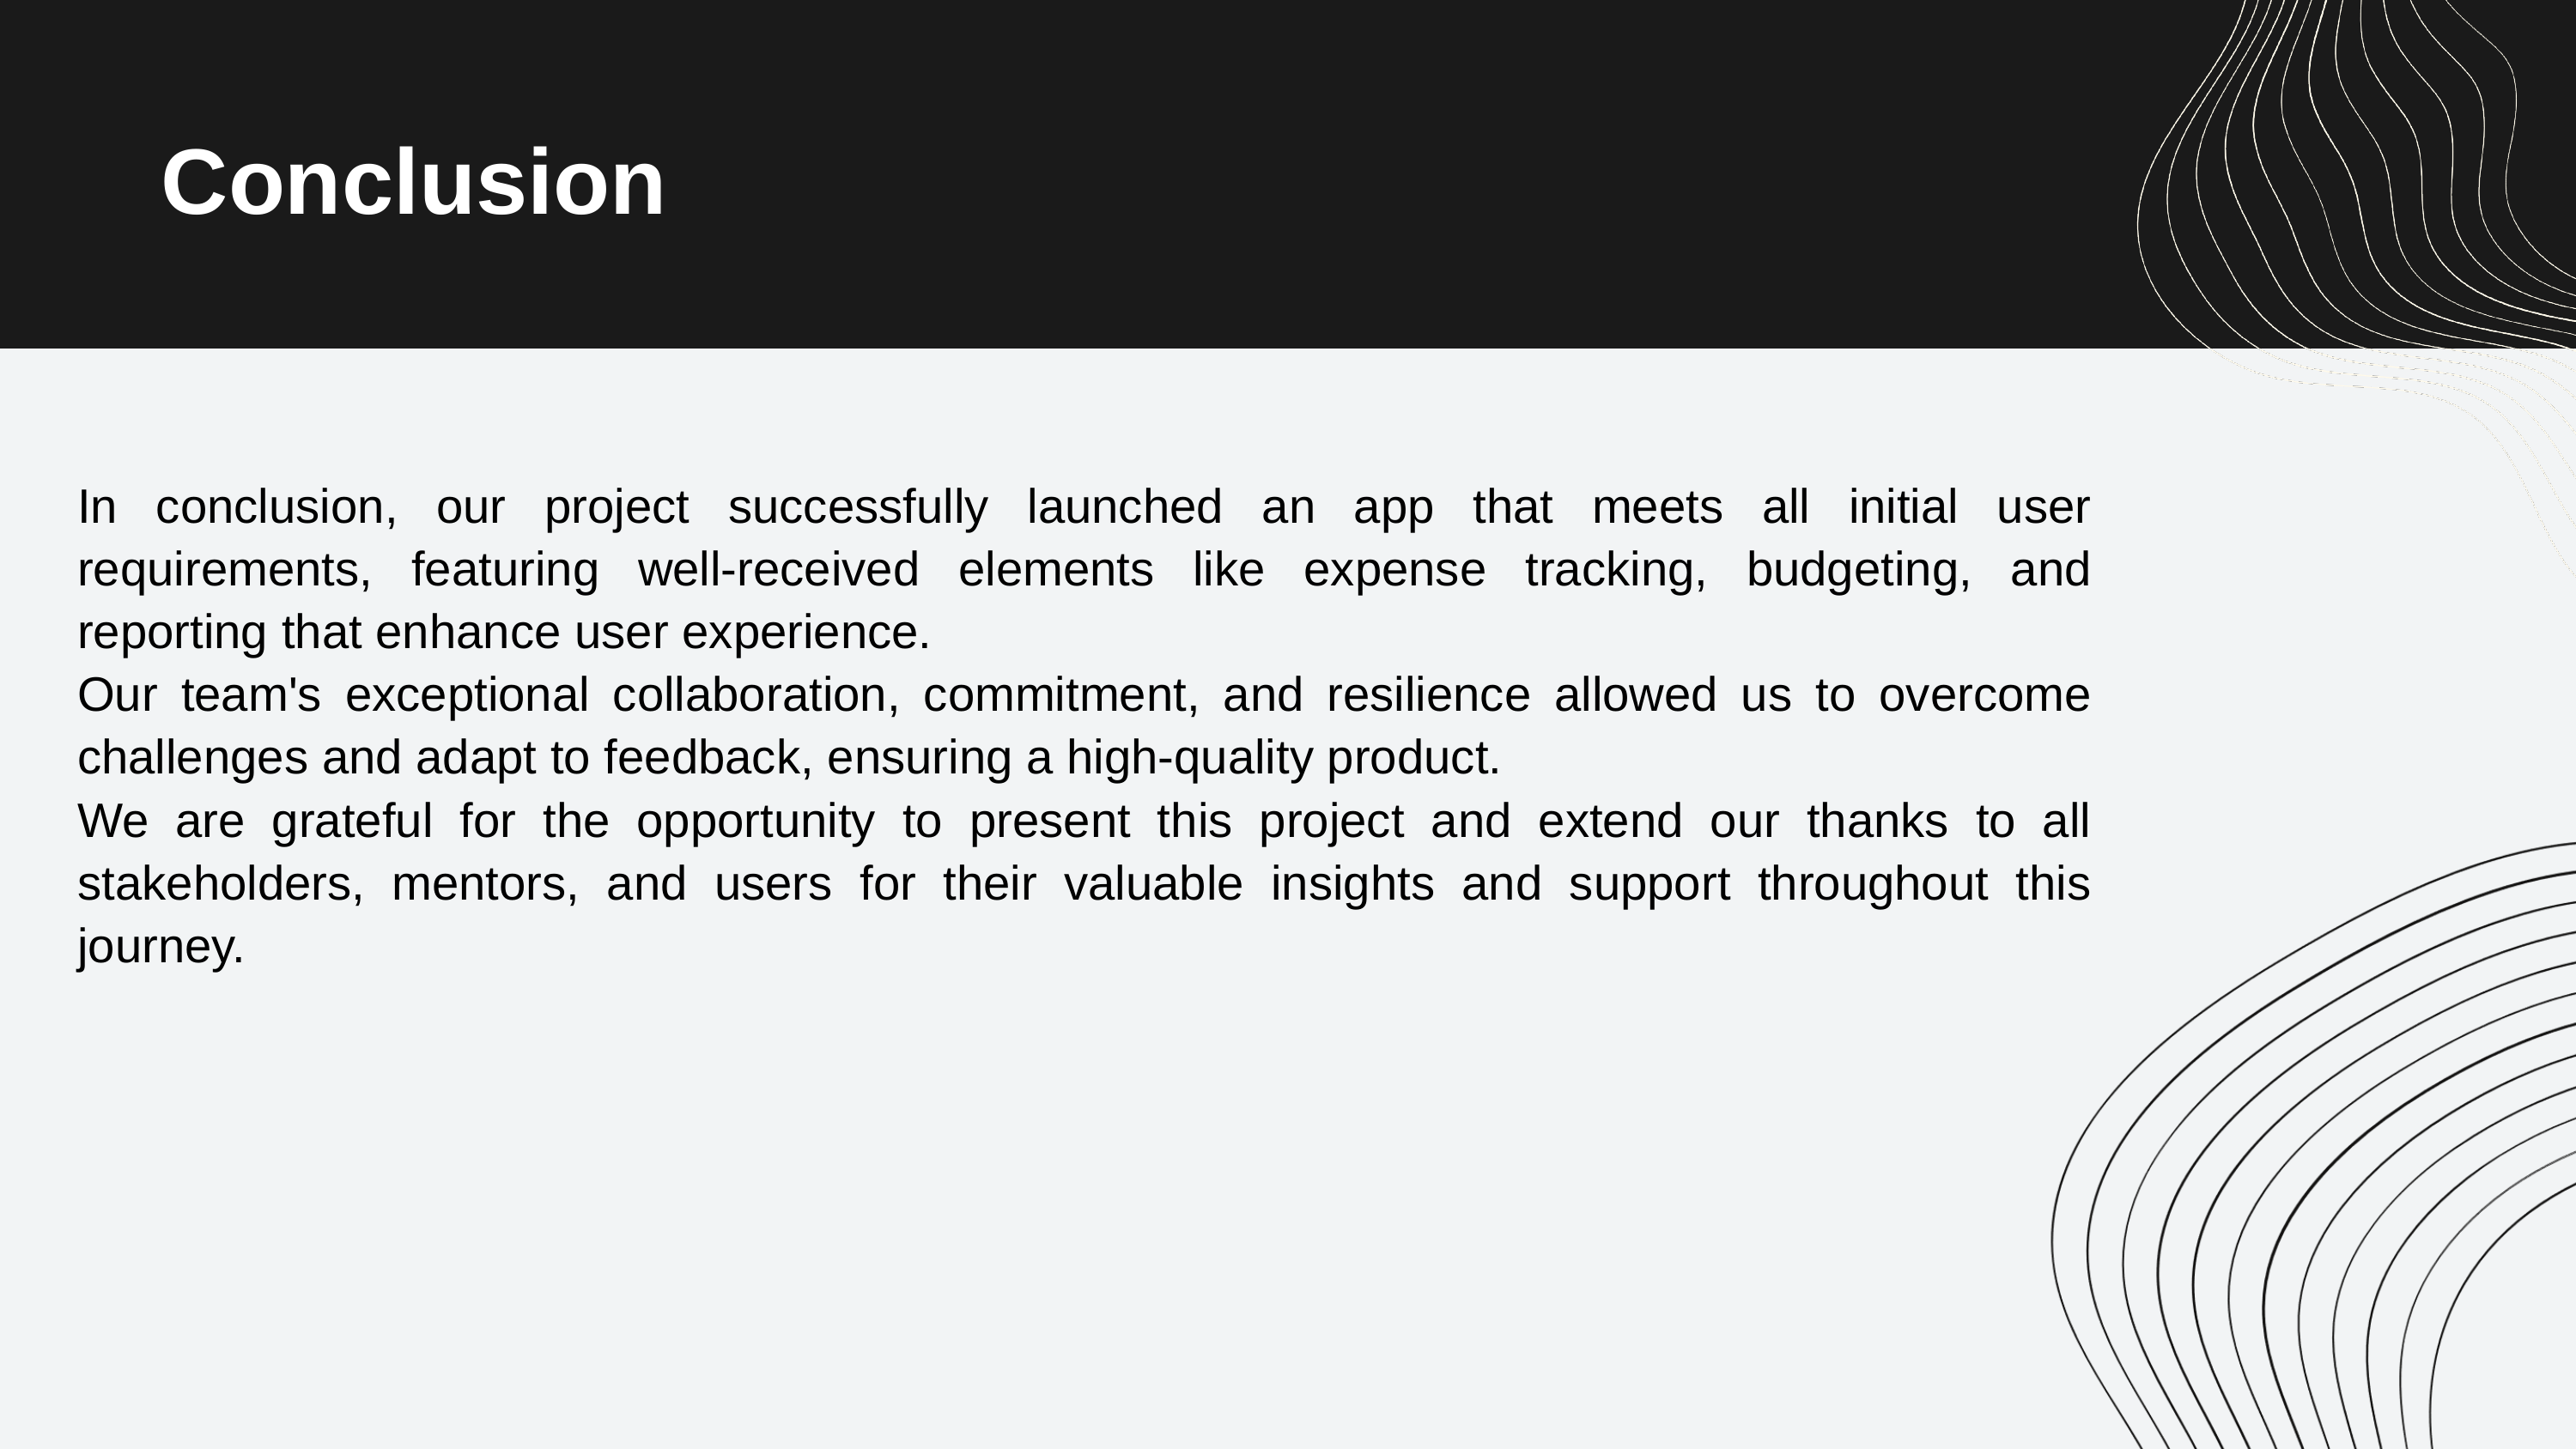

Conclusion

In conclusion, our project successfully launched an app that meets all initial user requirements, featuring well-received elements like expense tracking, budgeting, and reporting that enhance user experience.
Our team's exceptional collaboration, commitment, and resilience allowed us to overcome challenges and adapt to feedback, ensuring a high-quality product.
We are grateful for the opportunity to present this project and extend our thanks to all stakeholders, mentors, and users for their valuable insights and support throughout this journey.